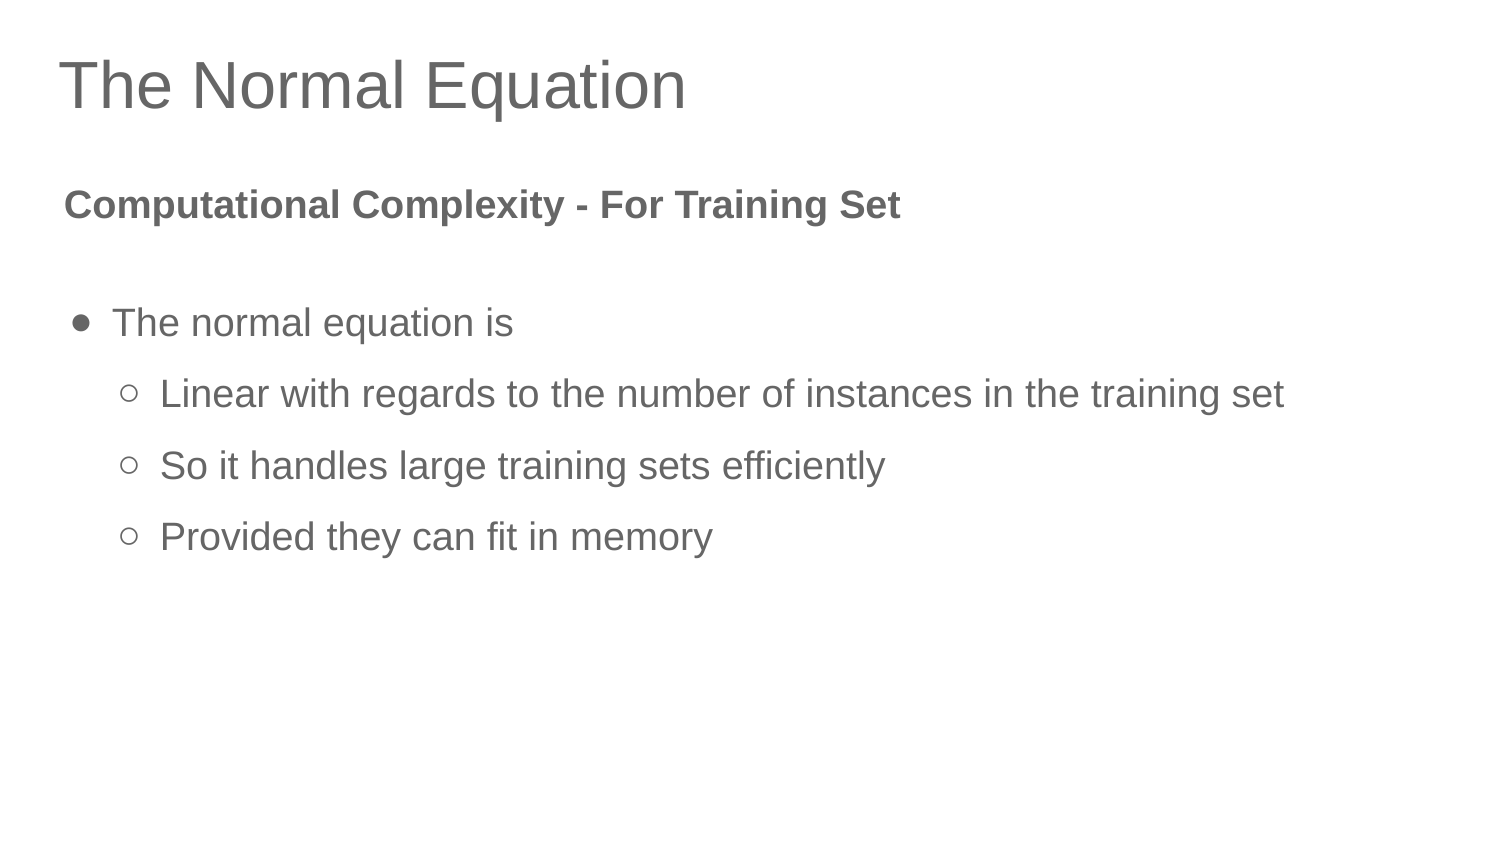

The Normal Equation
Computational Complexity - For Training Set

The normal equation is
Linear with regards to the number of instances in the training set
So it handles large training sets efficiently
Provided they can fit in memory